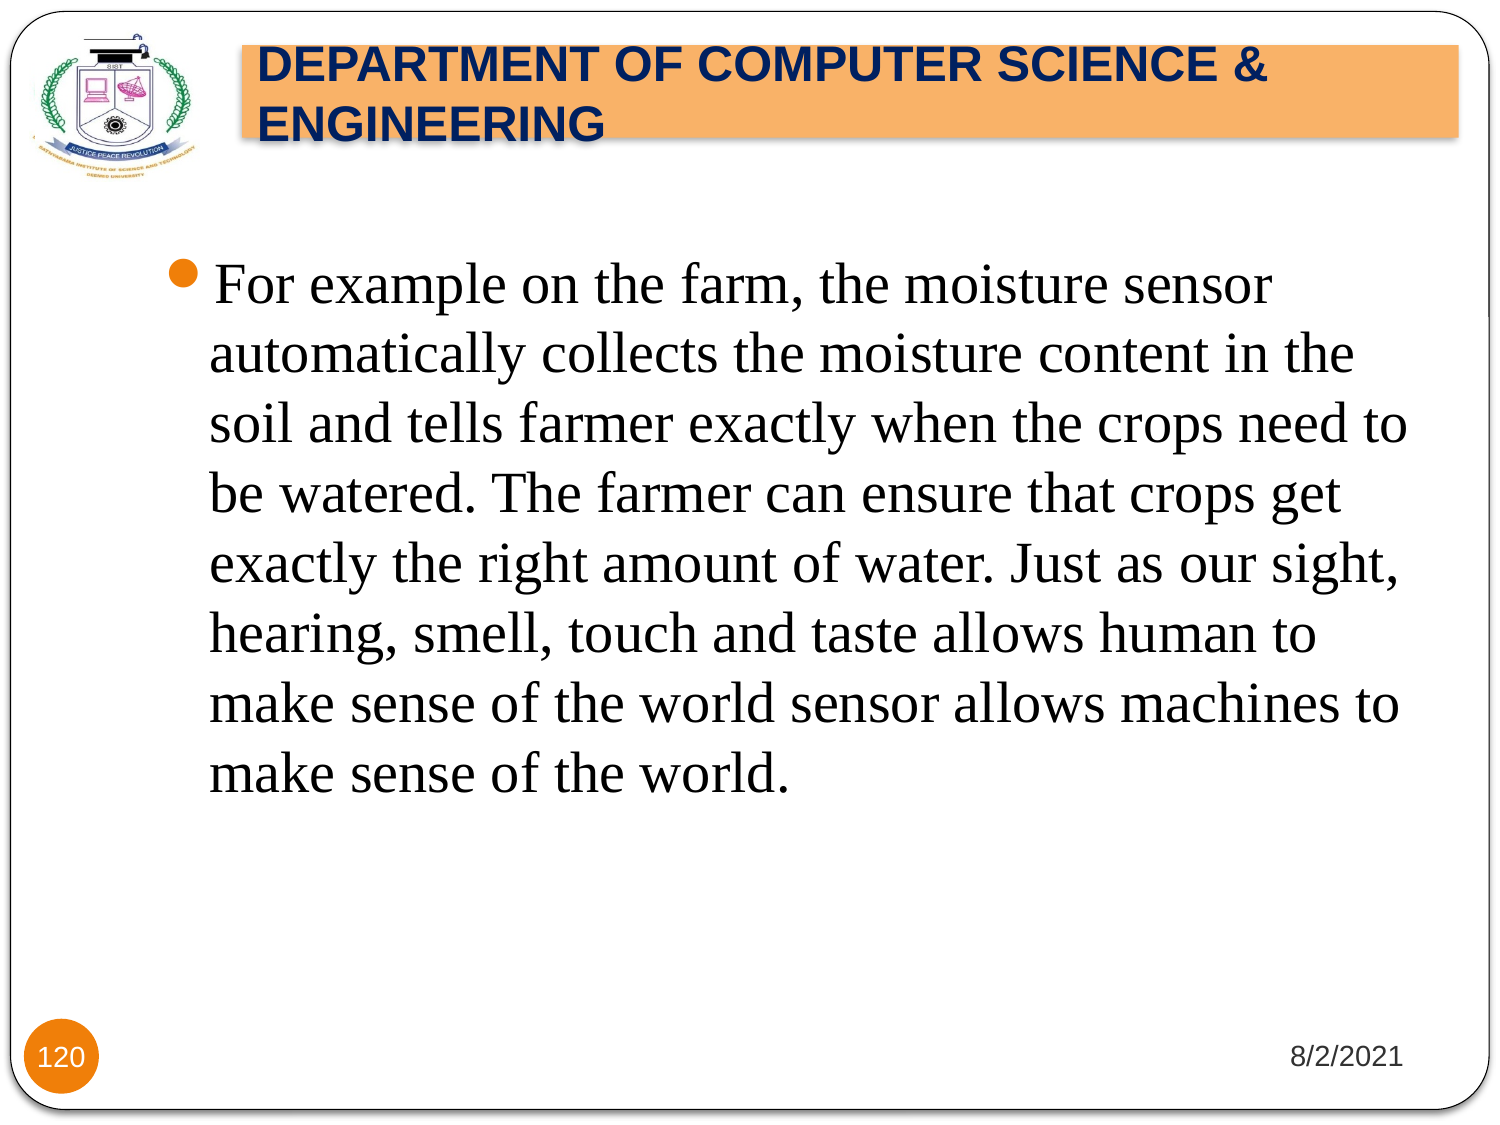

For example on the farm, the moisture sensor automatically collects the moisture content in the soil and tells farmer exactly when the crops need to be watered. The farmer can ensure that crops get exactly the right amount of water. Just as our sight, hearing, smell, touch and taste allows human to make sense of the world sensor allows machines to make sense of the world.

8/2/2021
120